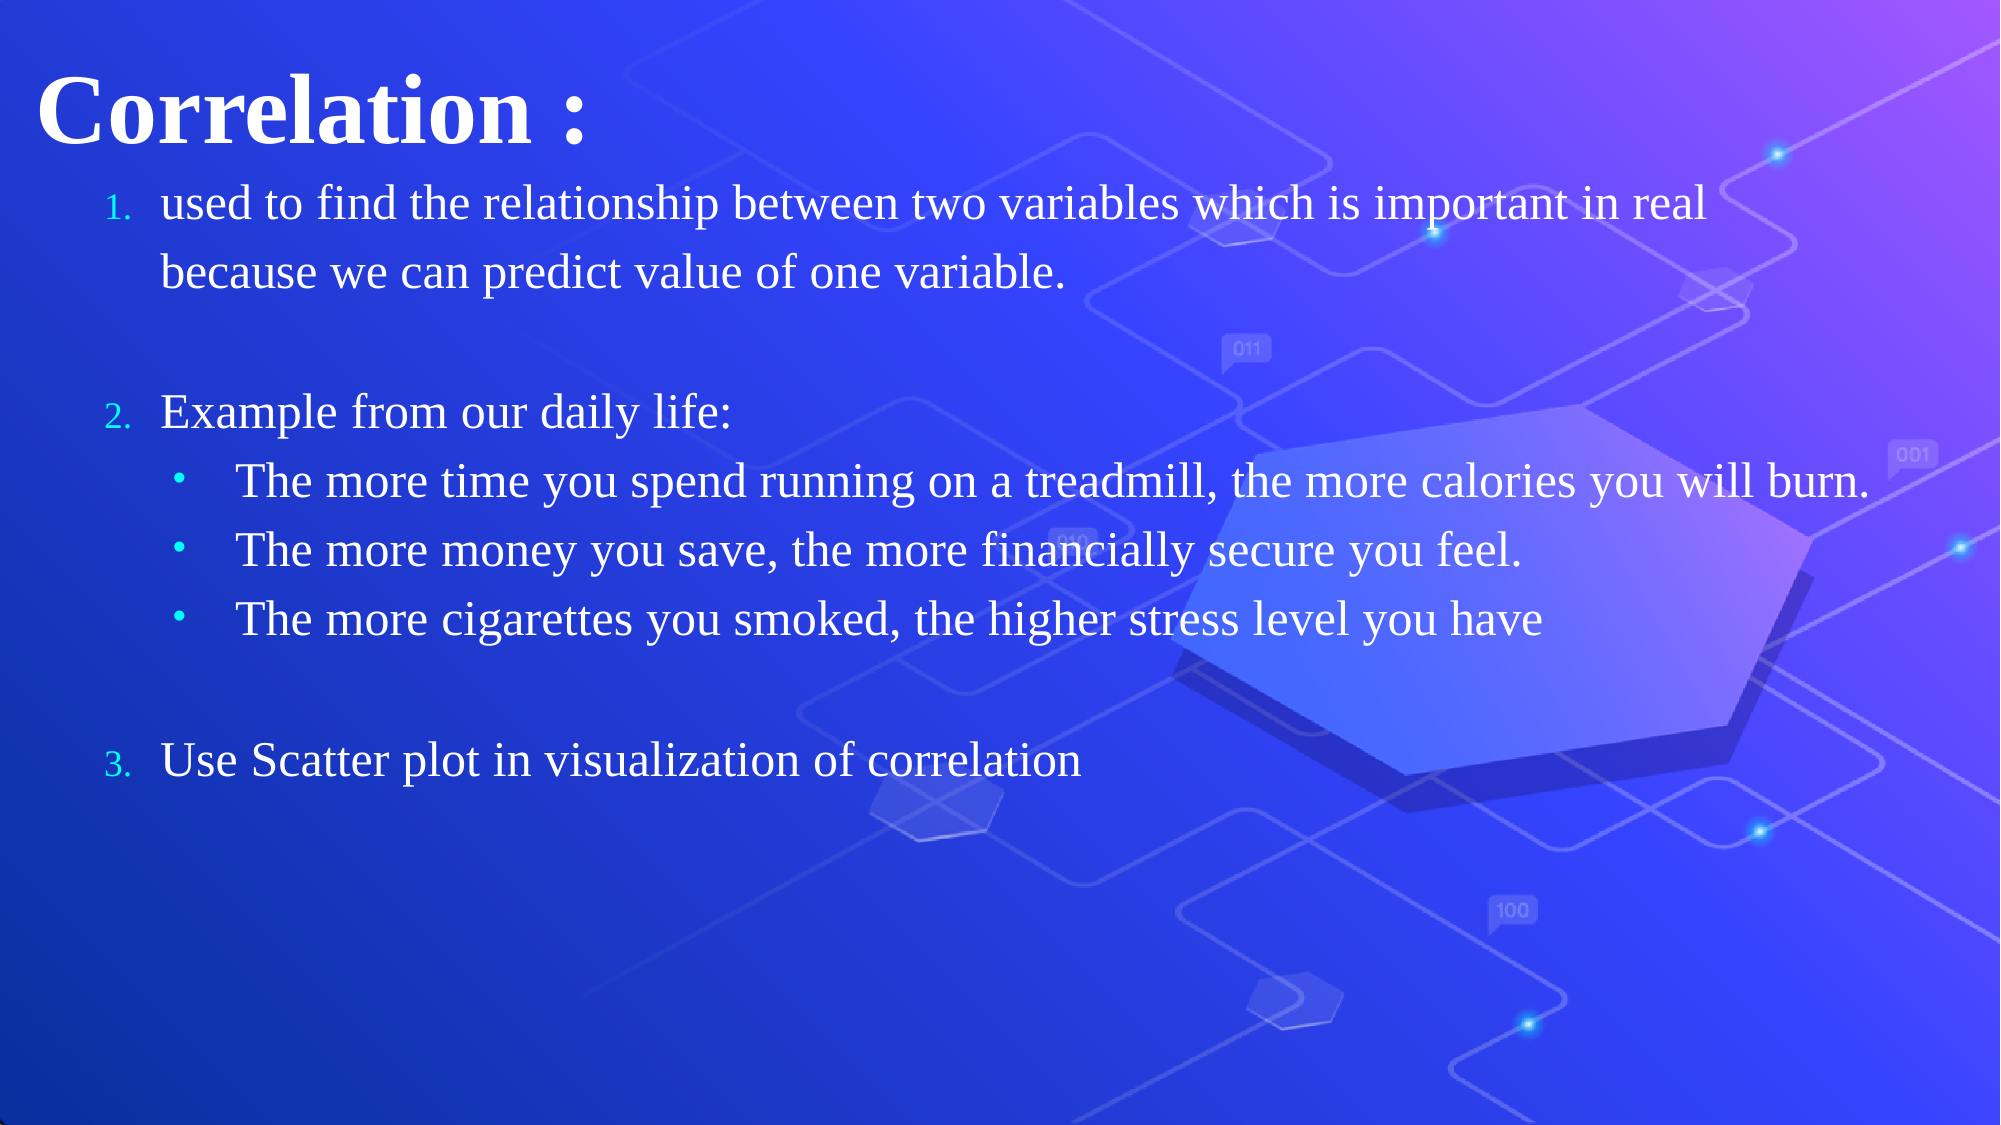

# Correlation :
used to find the relationship between two variables which is important in real because we can predict value of one variable.

Example from our daily life:
The more time you spend running on a treadmill, the more calories you will burn.
The more money you save, the more financially secure you feel.
The more cigarettes you smoked, the higher stress level you have

Use Scatter plot in visualization of correlation